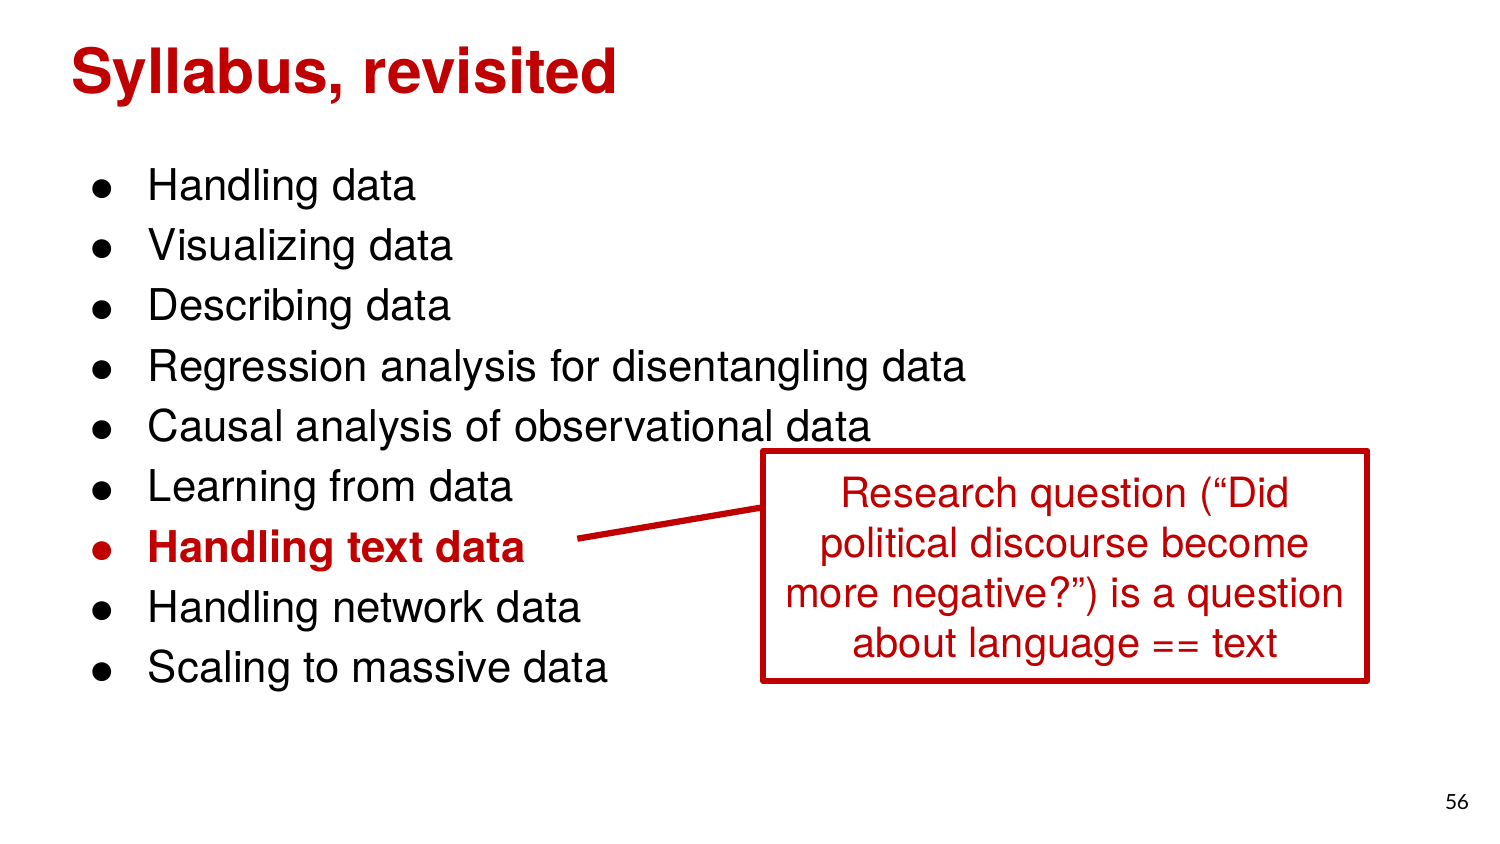

# Syllabus, revisited
Handling data
Visualizing data
Describing data
Regression analysis for disentangling data
Causal analysis of observational data
Learning from data
Handling text data
Handling network data
Scaling to massive data
Research question (“Did political discourse become more negative?”) is a question about language == text
56